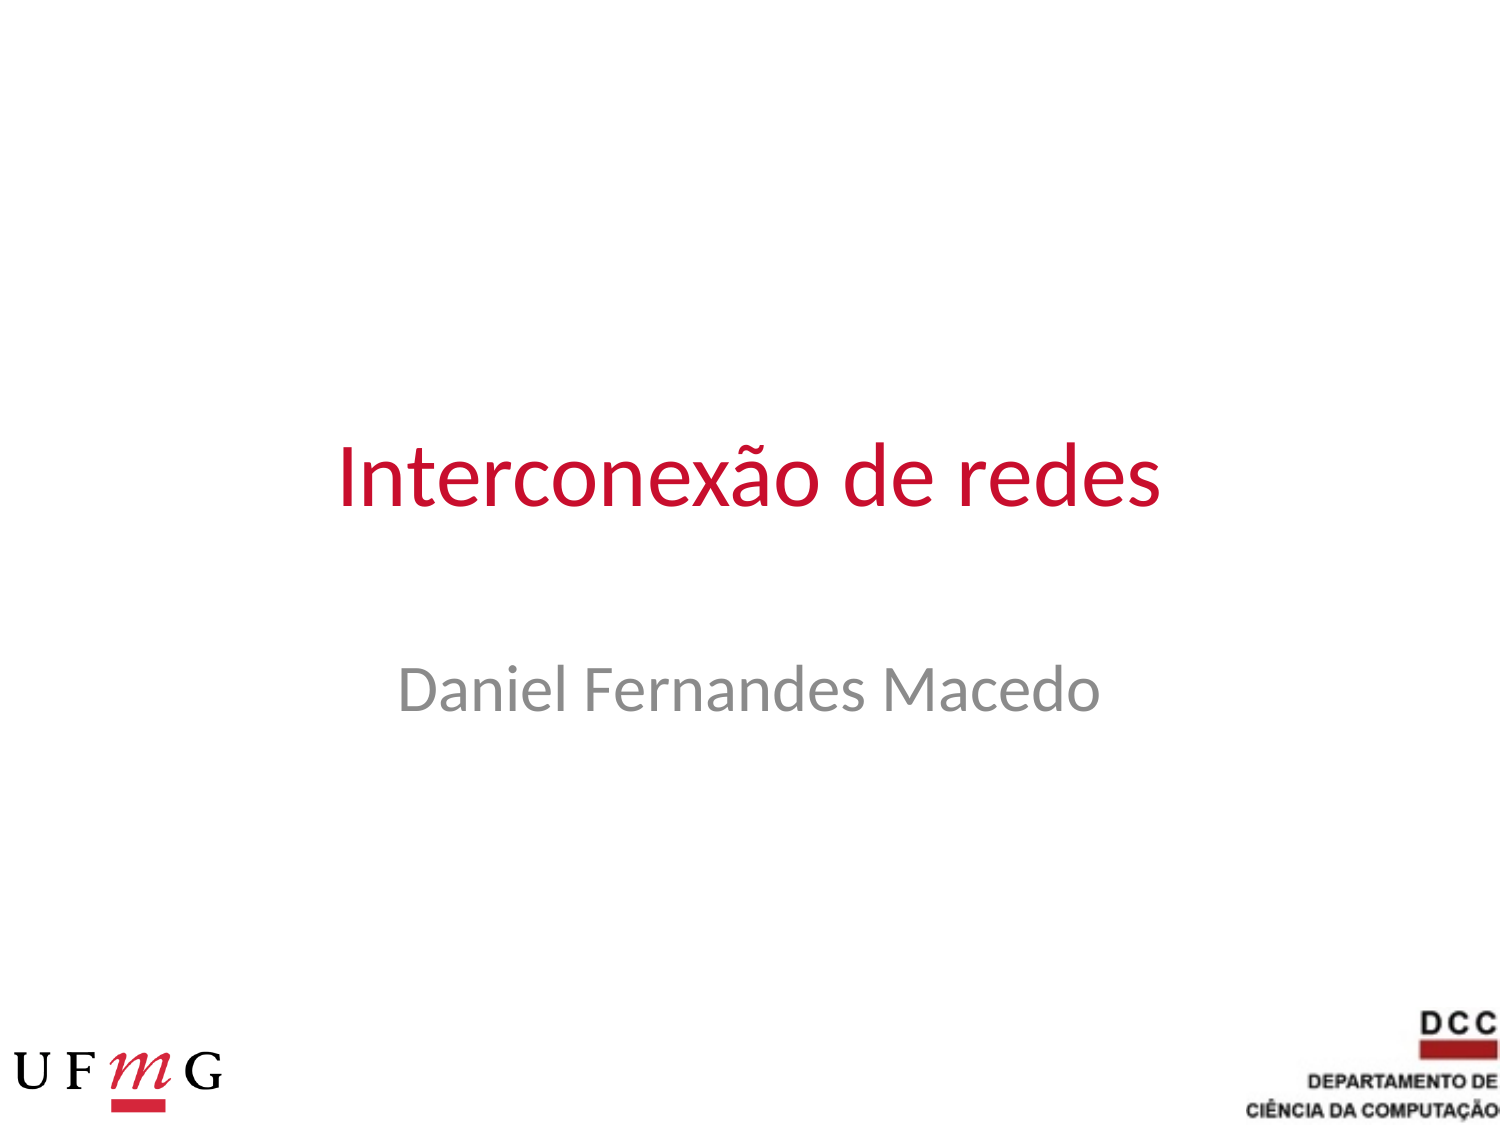

# Interconexão de redes
Daniel Fernandes Macedo